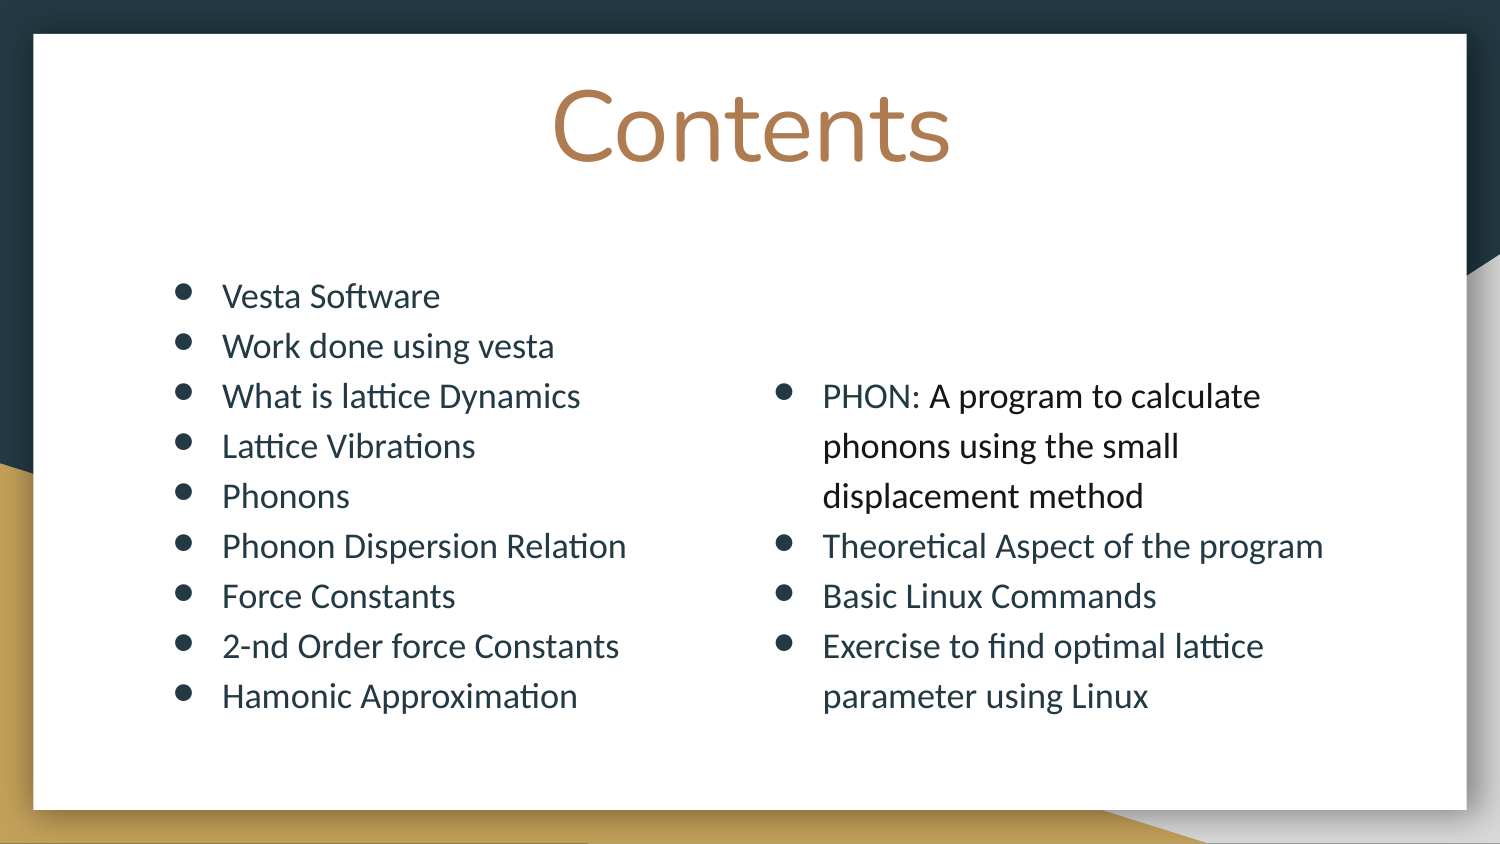

# Contents
Vesta Software
Work done using vesta
What is lattice Dynamics
Lattice Vibrations
Phonons
Phonon Dispersion Relation
Force Constants
2-nd Order force Constants
Hamonic Approximation

PHON: A program to calculate phonons using the small displacement method
Theoretical Aspect of the program
Basic Linux Commands
Exercise to find optimal lattice parameter using Linux